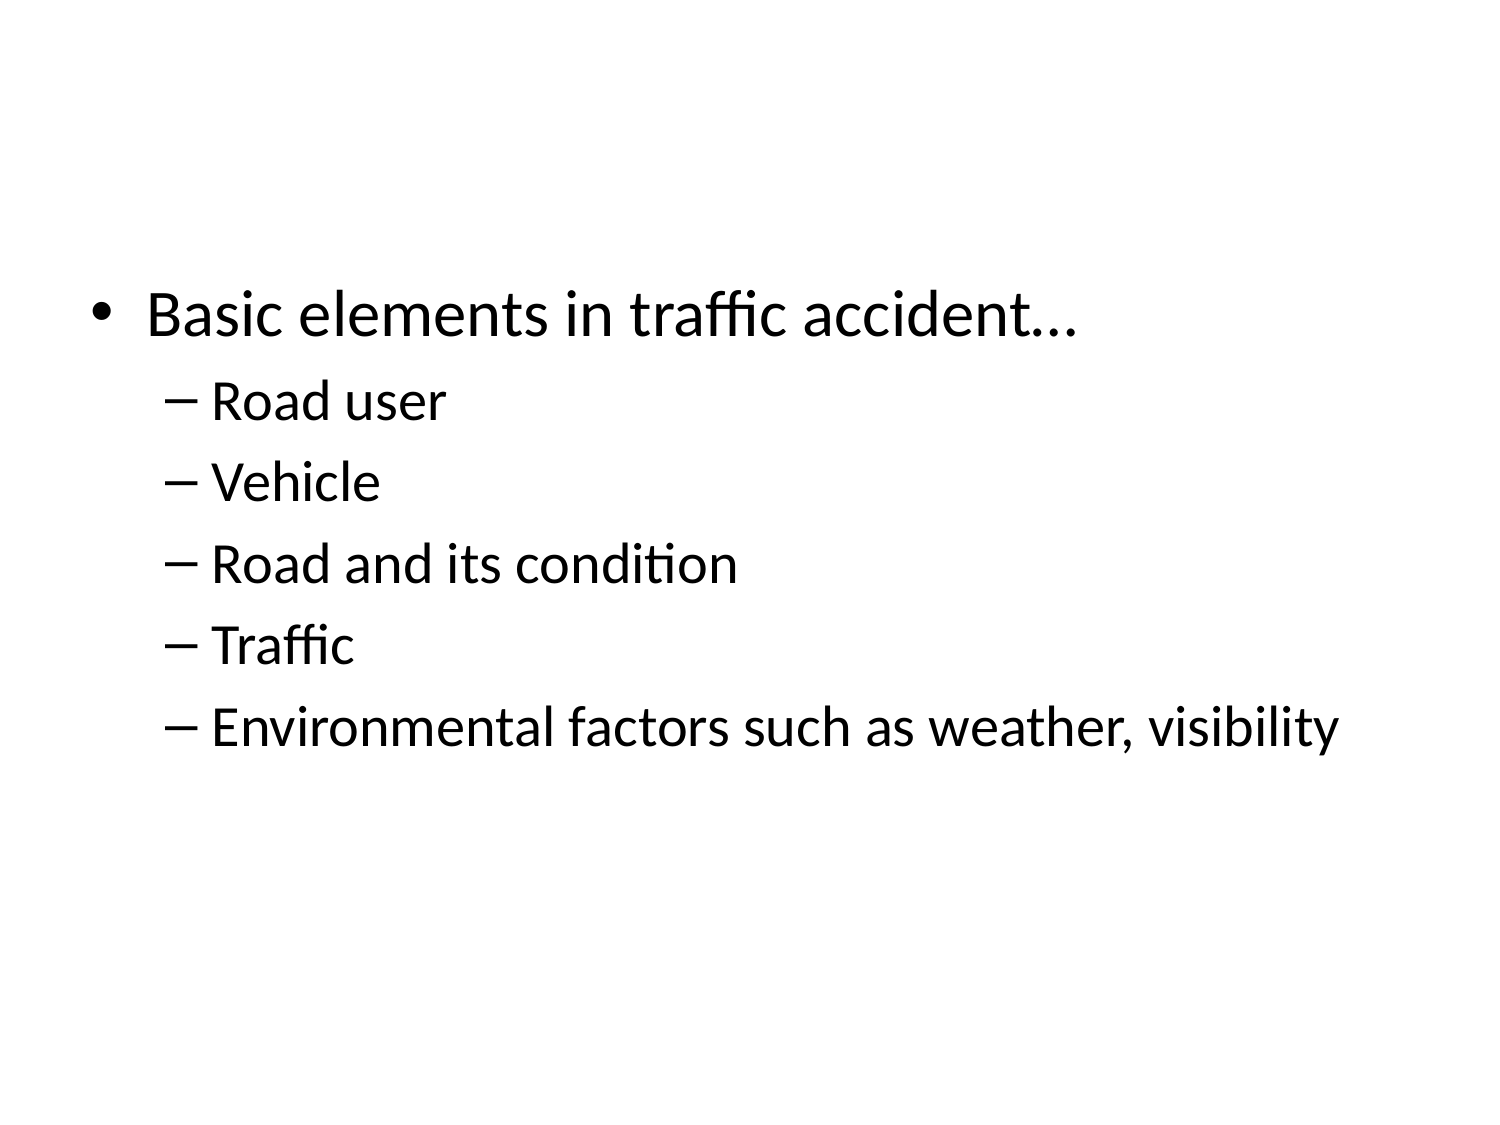

#
Basic elements in traffic accident…
Road user
Vehicle
Road and its condition
Traffic
Environmental factors such as weather, visibility